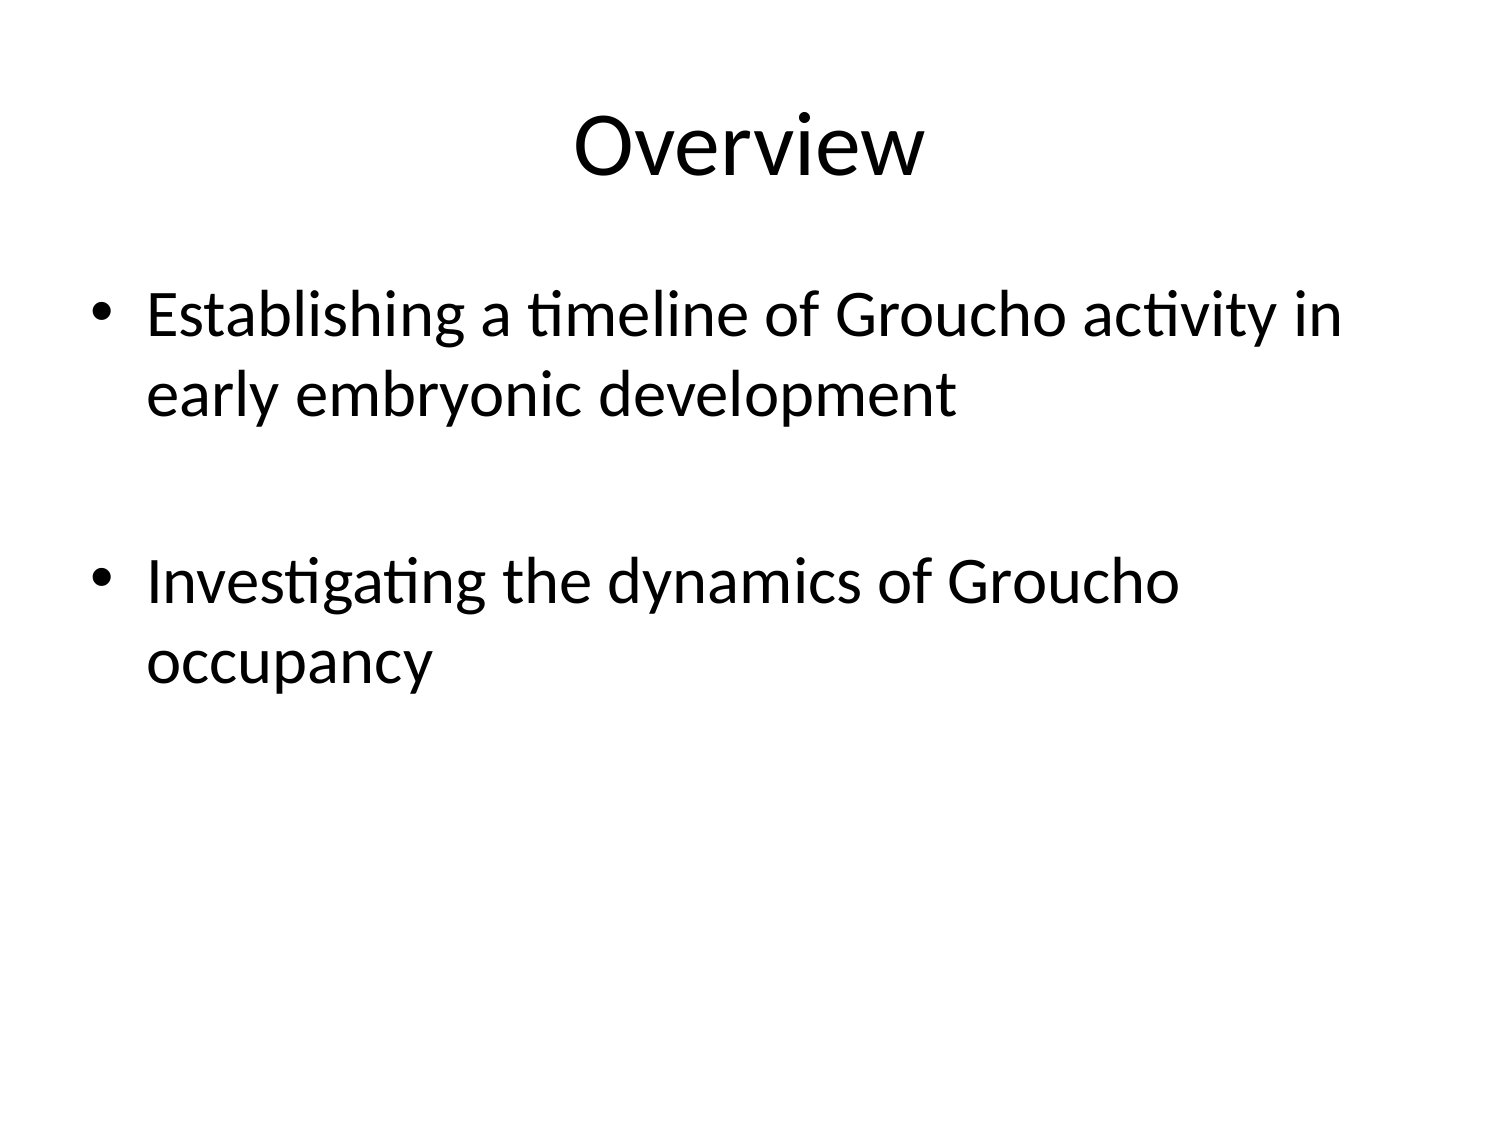

# Overview
Establishing a timeline of Groucho activity in early embryonic development

Investigating the dynamics of Groucho occupancy